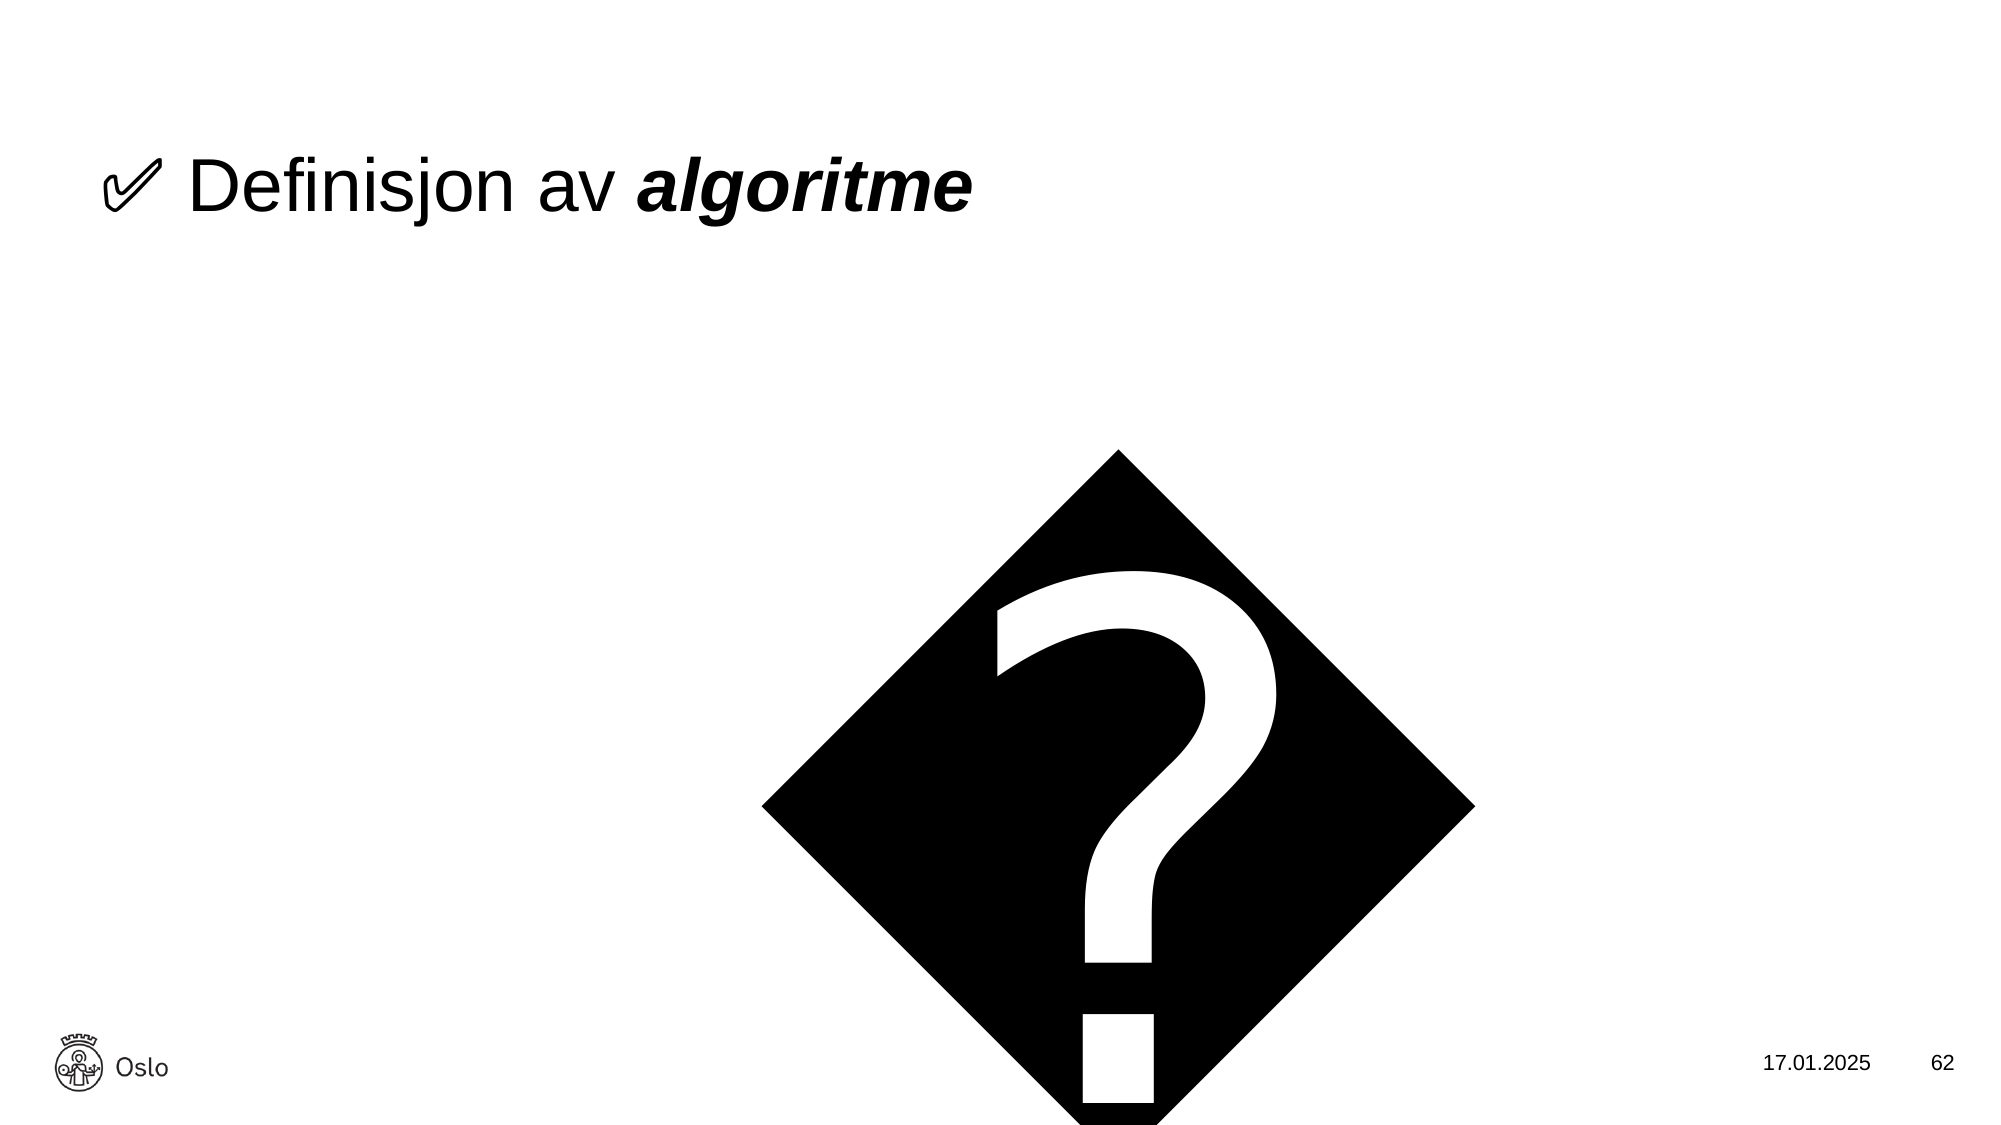

✅ Definisjon av algoritme
# 💪
17.01.2025
62